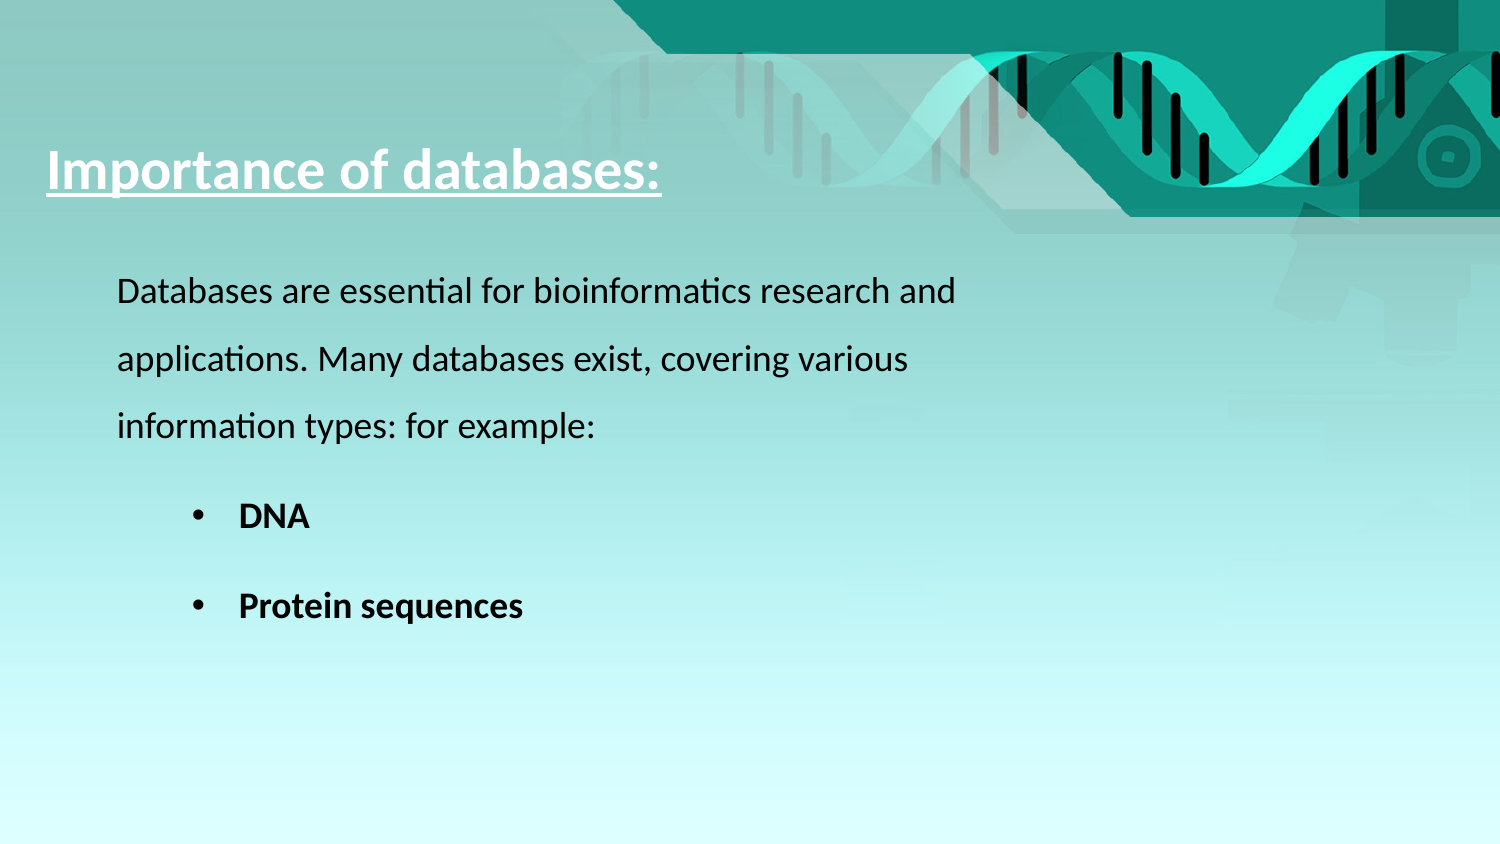

# Importance of databases:
Databases are essential for bioinformatics research and applications. Many databases exist, covering various information types: for example:
DNA
Protein sequences